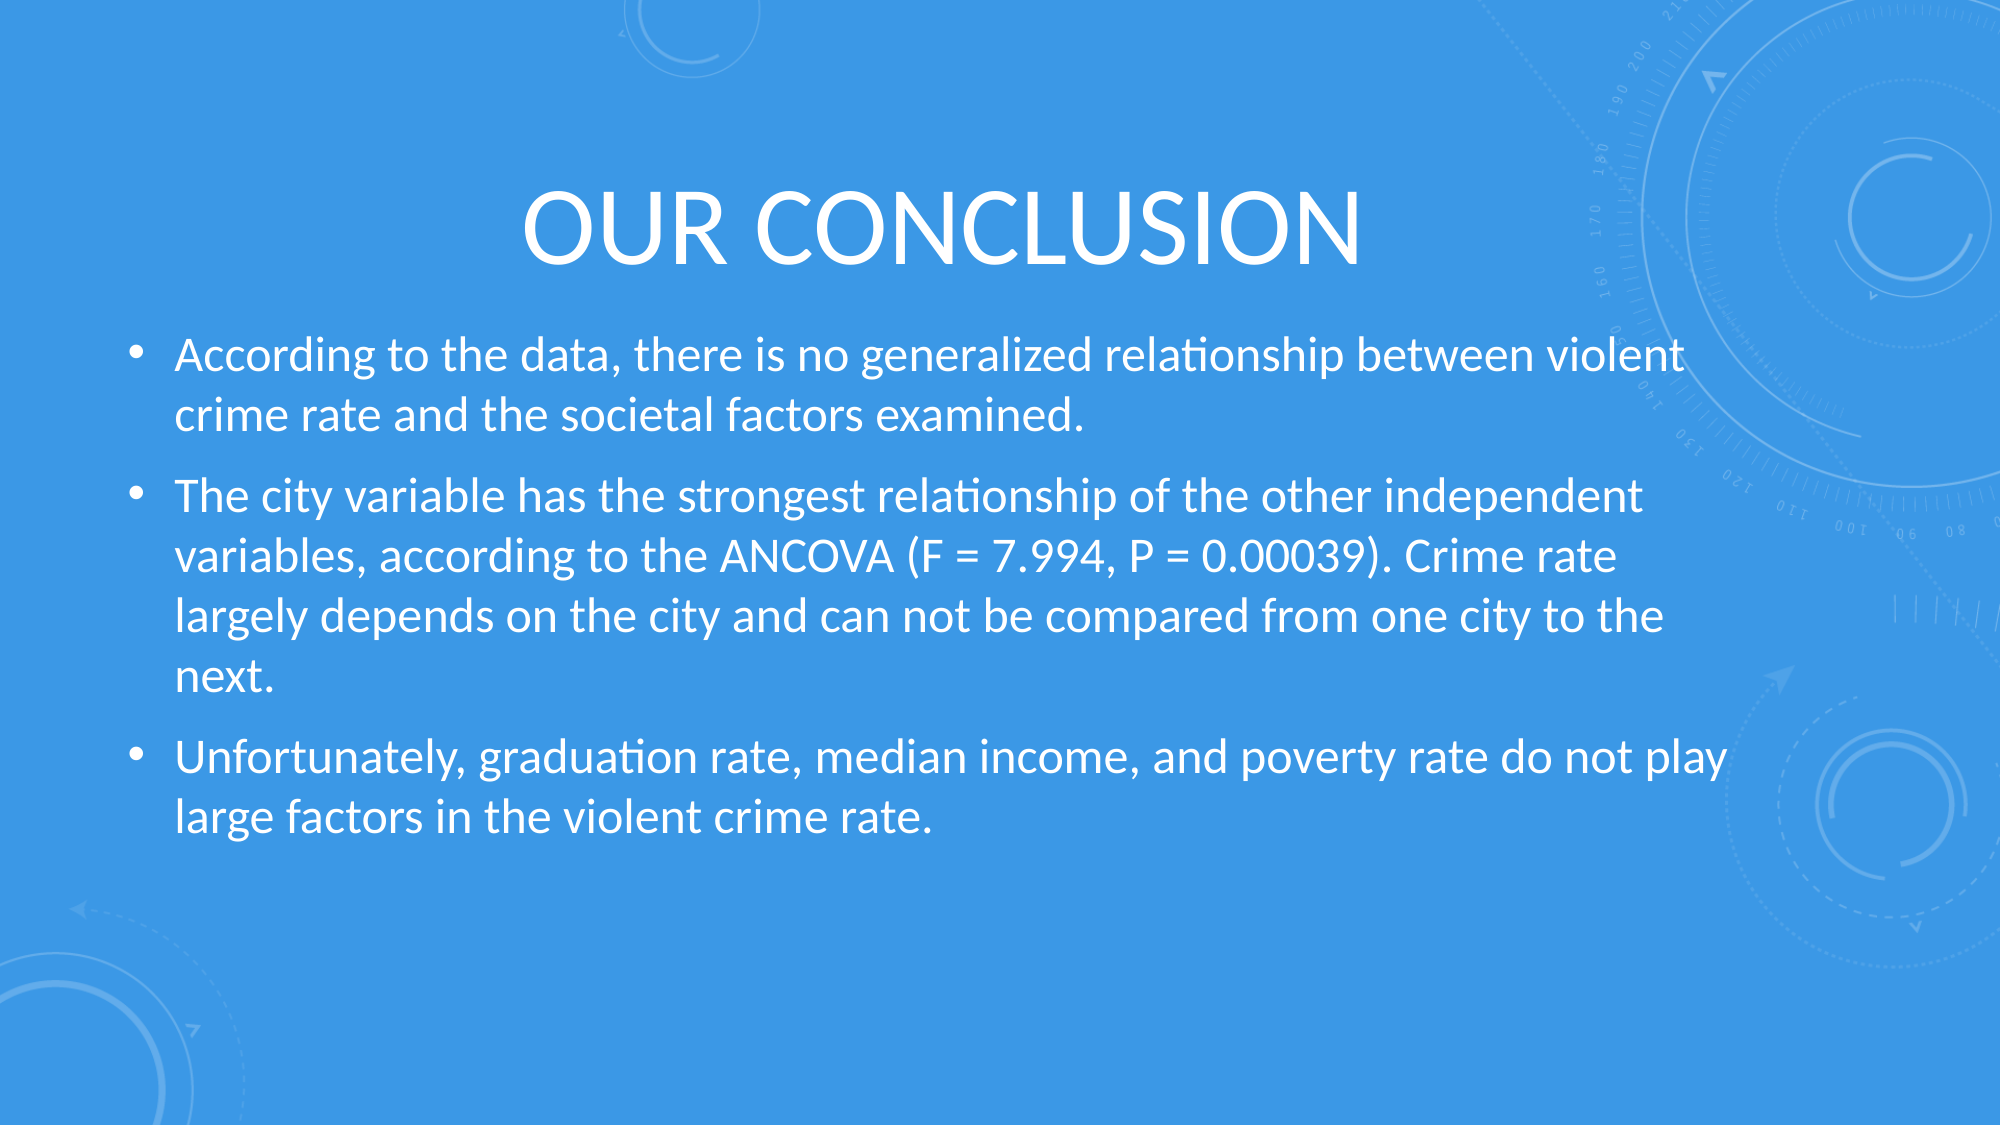

# Our conclusion
According to the data, there is no generalized relationship between violent crime rate and the societal factors examined.
The city variable has the strongest relationship of the other independent variables, according to the ANCOVA (F = 7.994, P = 0.00039). Crime rate largely depends on the city and can not be compared from one city to the next.
Unfortunately, graduation rate, median income, and poverty rate do not play large factors in the violent crime rate.